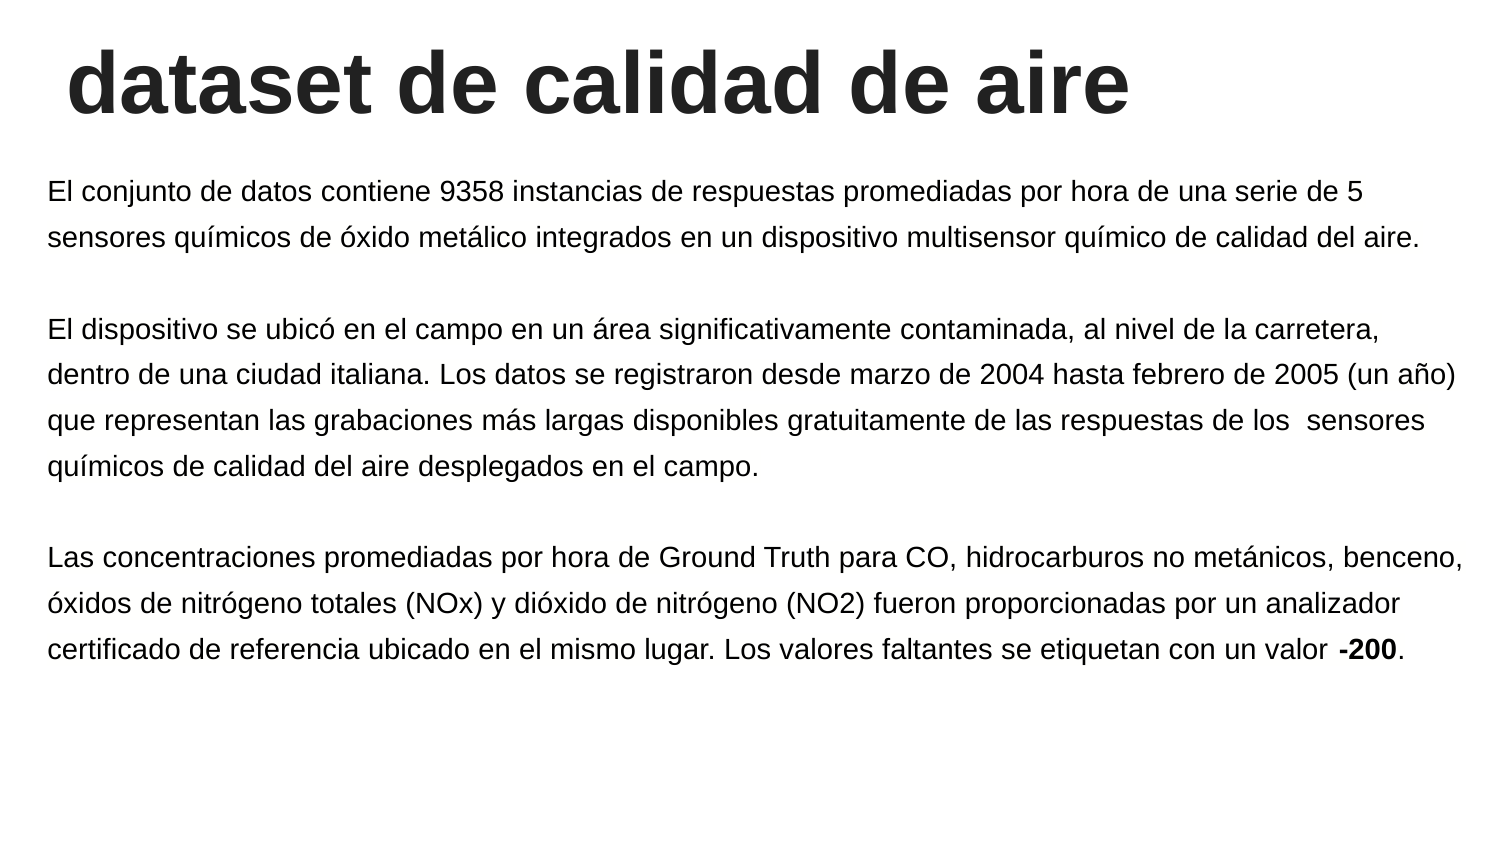

# dataset de calidad de aire
El conjunto de datos contiene 9358 instancias de respuestas promediadas por hora de una serie de 5 sensores químicos de óxido metálico integrados en un dispositivo multisensor químico de calidad del aire.

El dispositivo se ubicó en el campo en un área significativamente contaminada, al nivel de la carretera, dentro de una ciudad italiana. Los datos se registraron desde marzo de 2004 hasta febrero de 2005 (un año) que representan las grabaciones más largas disponibles gratuitamente de las respuestas de los  sensores químicos de calidad del aire desplegados en el campo.

Las concentraciones promediadas por hora de Ground Truth para CO, hidrocarburos no metánicos, benceno, óxidos de nitrógeno totales (NOx) y dióxido de nitrógeno (NO2) fueron proporcionadas por un analizador certificado de referencia ubicado en el mismo lugar. Los valores faltantes se etiquetan con un valor -200.